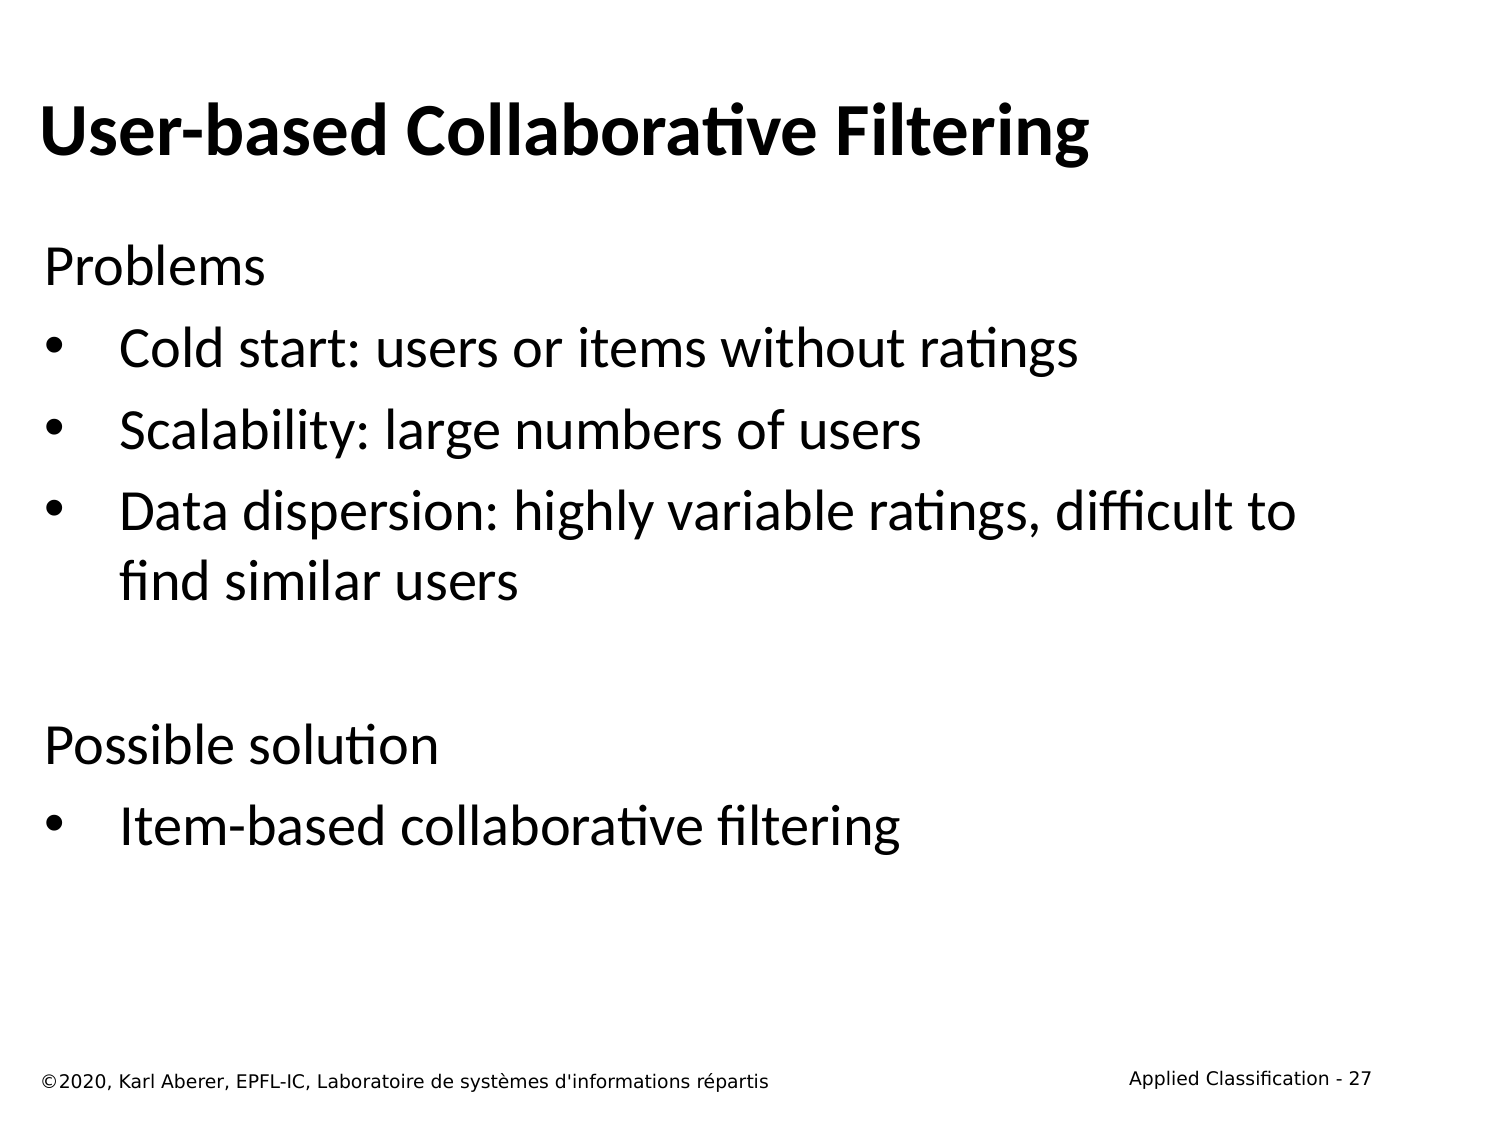

# User-based Collaborative Filtering
Problems
Cold start: users or items without ratings
Scalability: large numbers of users
Data dispersion: highly variable ratings, difficult to find similar users

Possible solution
Item-based collaborative filtering

©2020, Karl Aberer, EPFL-IC, Laboratoire de systèmes d'informations répartis